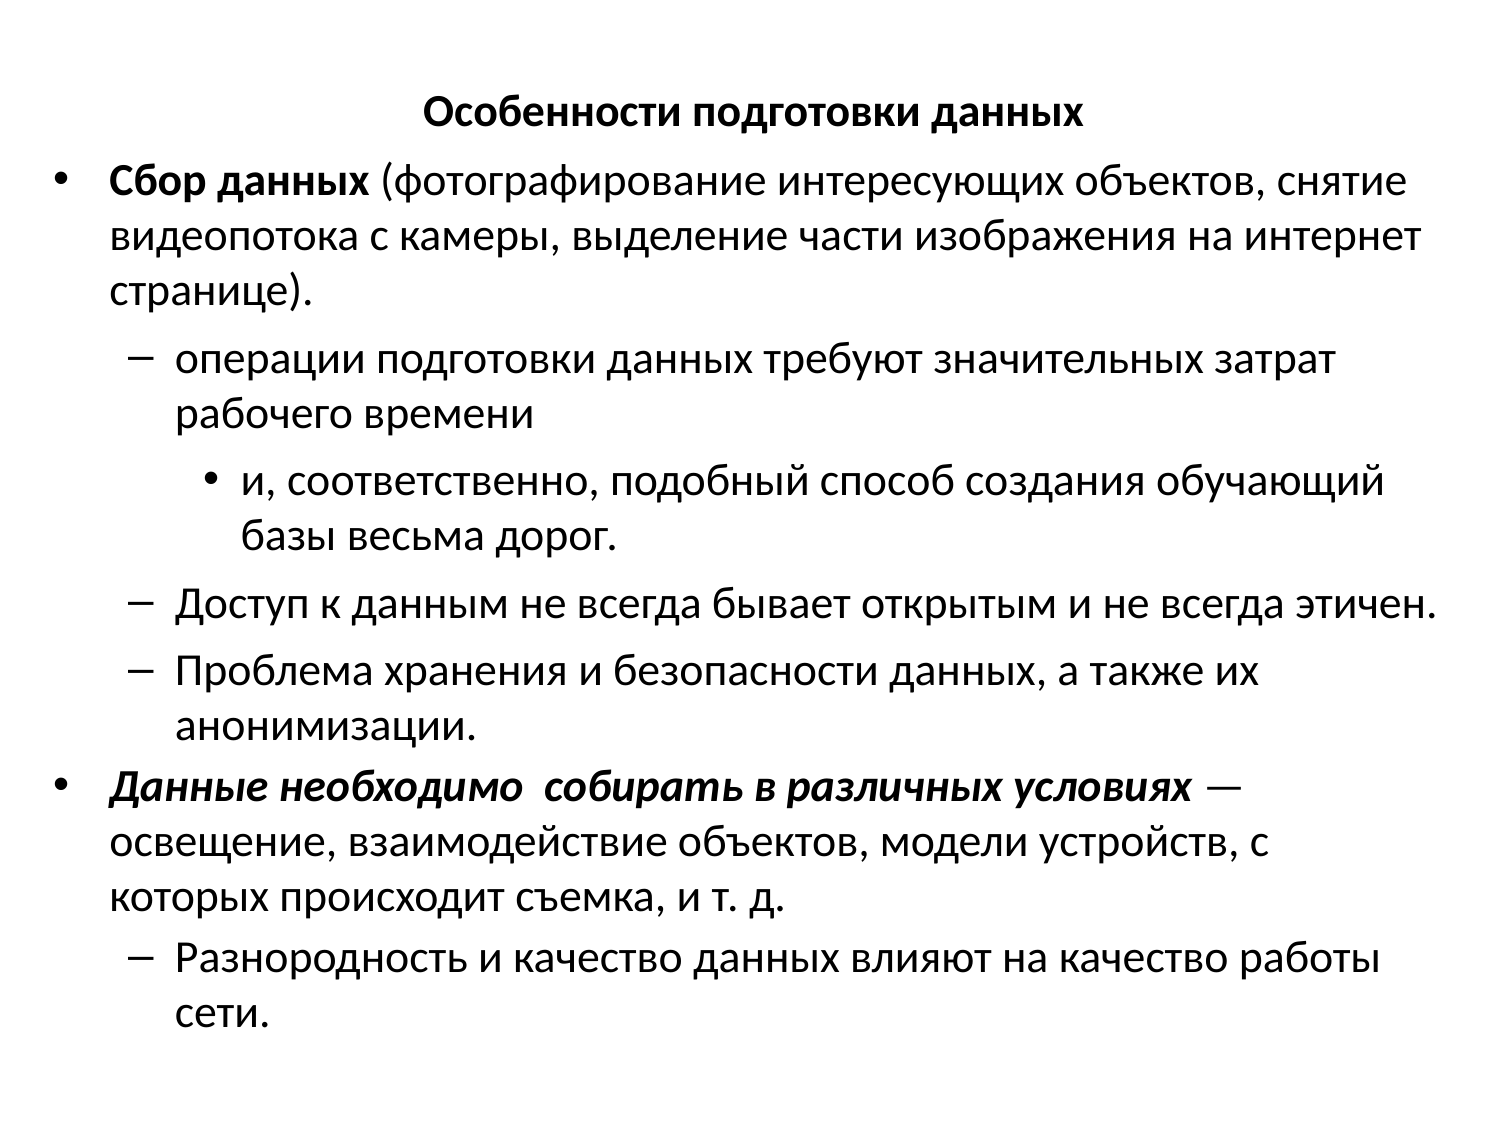

# Особенности подготовки данных
Сбор данных (фотографирование интересующих объектов, снятие видеопотока с камеры, выделение части изображения на интернет странице).
операции подготовки данных требуют значительных затрат рабочего времени
и, соответственно, подобный способ создания обучающий базы весьма дорог.
Доступ к данным не всегда бывает открытым и не всегда этичен.
Проблема хранения и безопасности данных, а также их анонимизации.
Данные необходимо  собирать в различных условиях — освещение, взаимодействие объектов, модели устройств, с которых происходит съемка, и т. д.
Разнородность и качество данных влияют на качество работы сети.